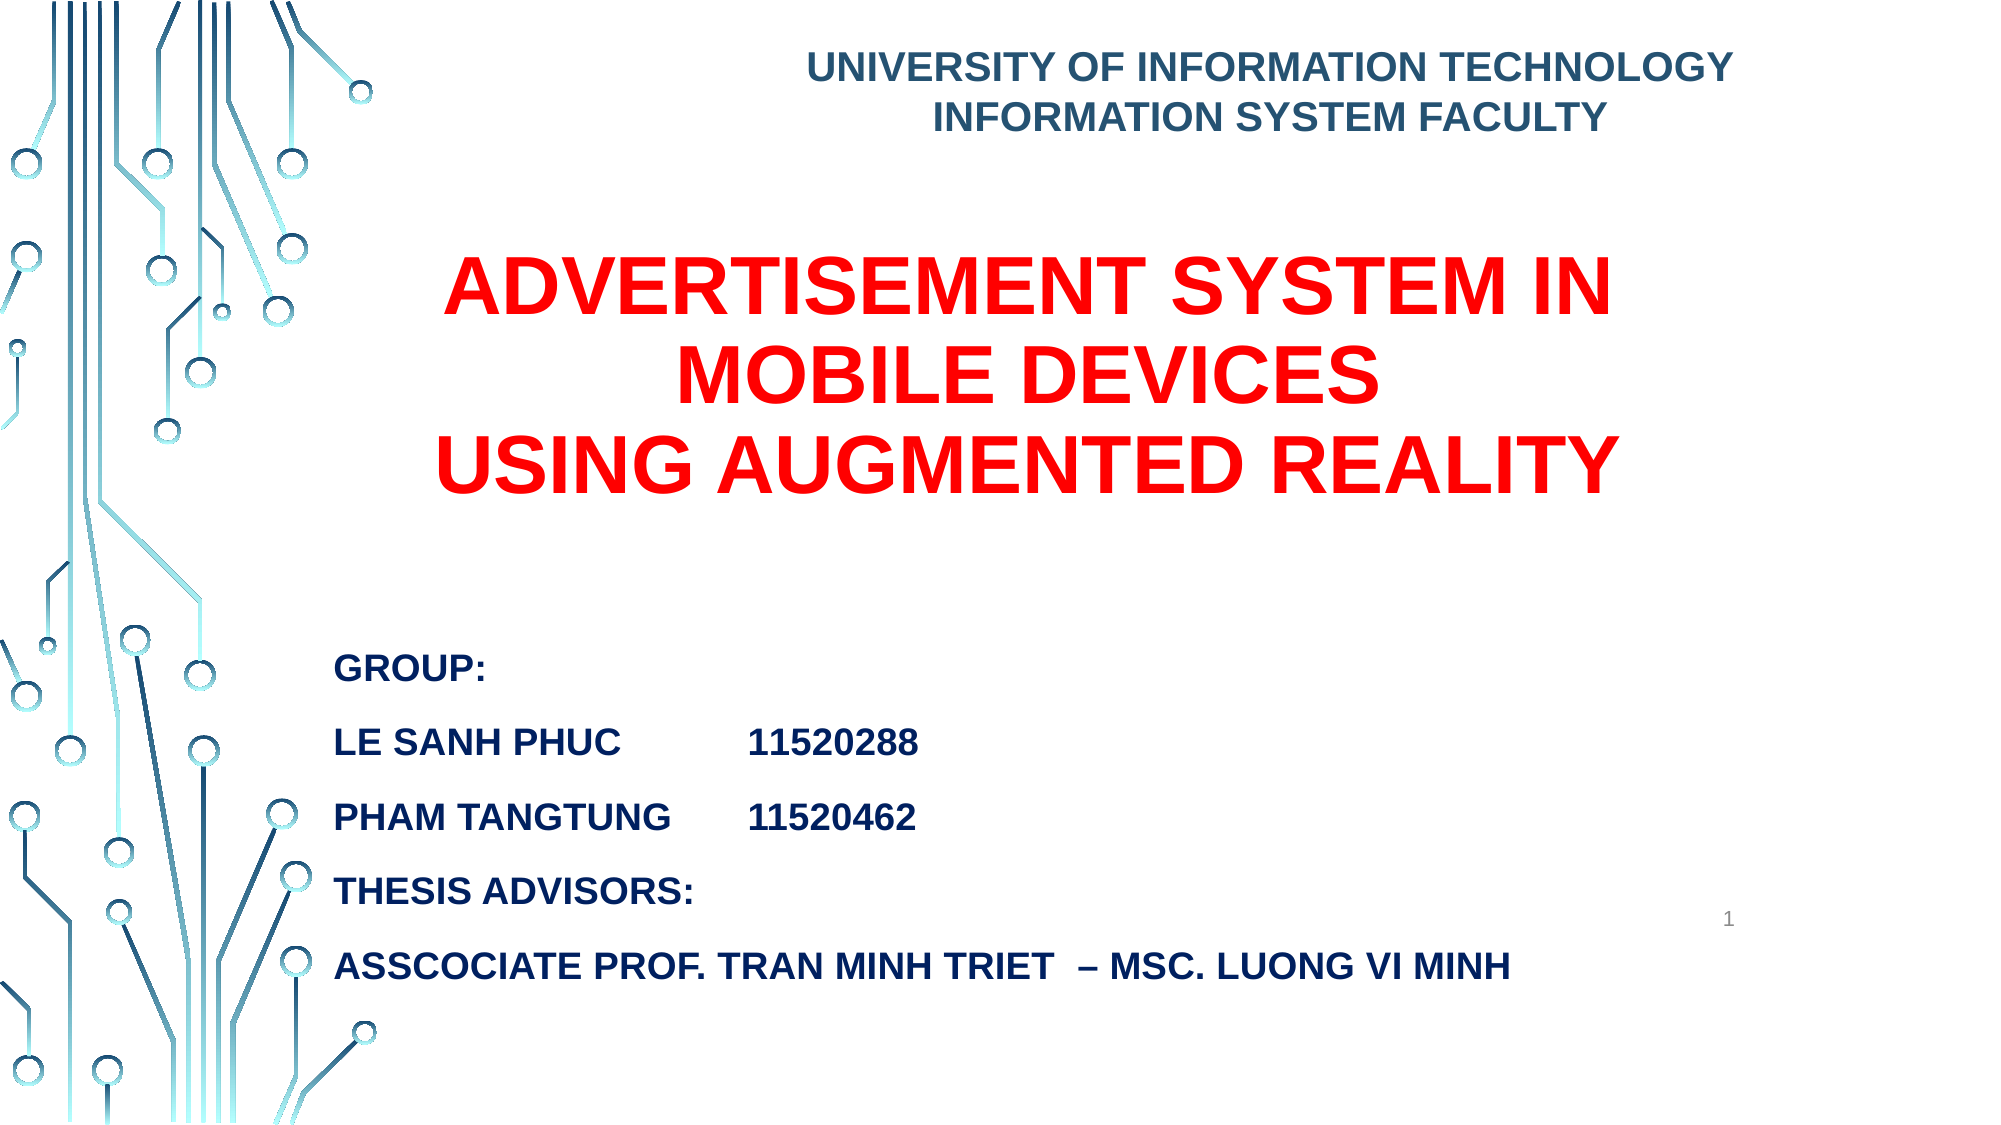

UNIVERSITY OF INFORMATION TECHNOLOGY
INFORMATION SYSTEM FACULTY
# Advertisement system in mobile devices using augmented reality
Group:
Le sanh phuc			11520288
Pham tangtung		11520462
tHEsis ADVISORS:
ASSCOCIATE pROF. TraN minh triet  – msc. LUONG VI MINH

1